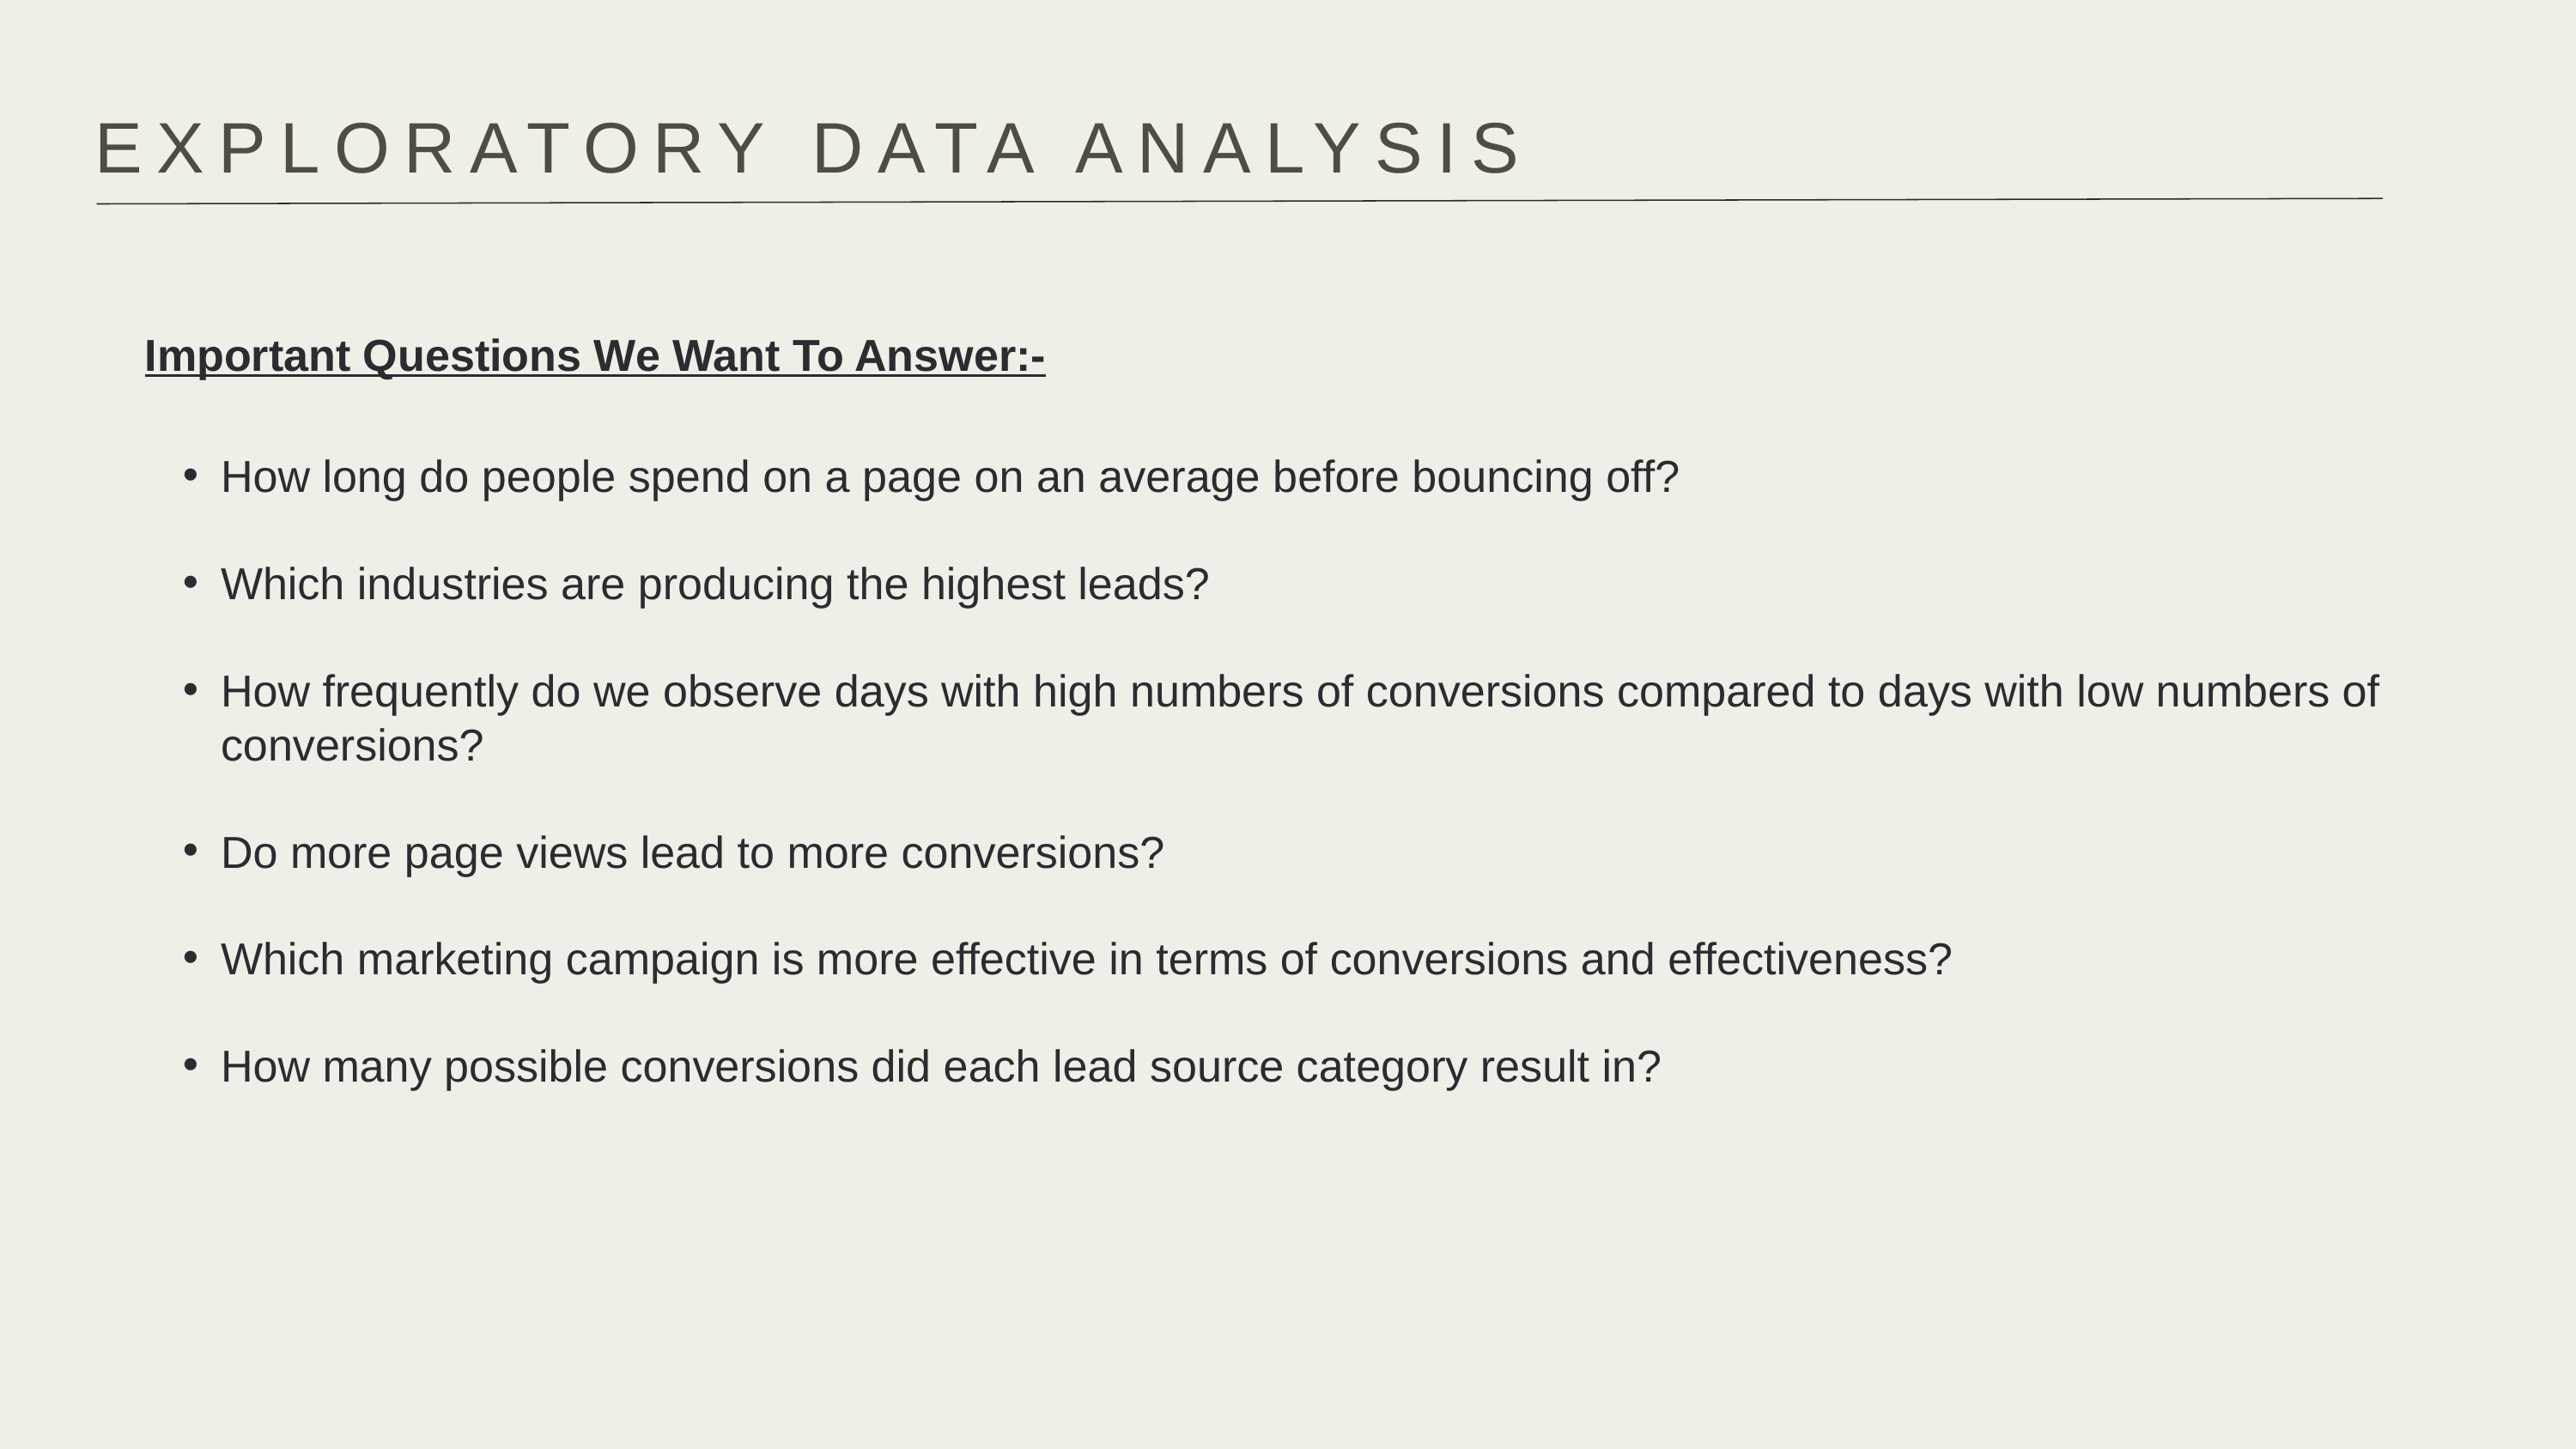

EXPLORATORY DATA ANALYSIS

Important Questions We Want To Answer:-

How long do people spend on a page on an average before bouncing off?

Which industries are producing the highest leads?

How frequently do we observe days with high numbers of conversions compared to days with low numbers of conversions?

Do more page views lead to more conversions?

Which marketing campaign is more effective in terms of conversions and effectiveness?

How many possible conversions did each lead source category result in?